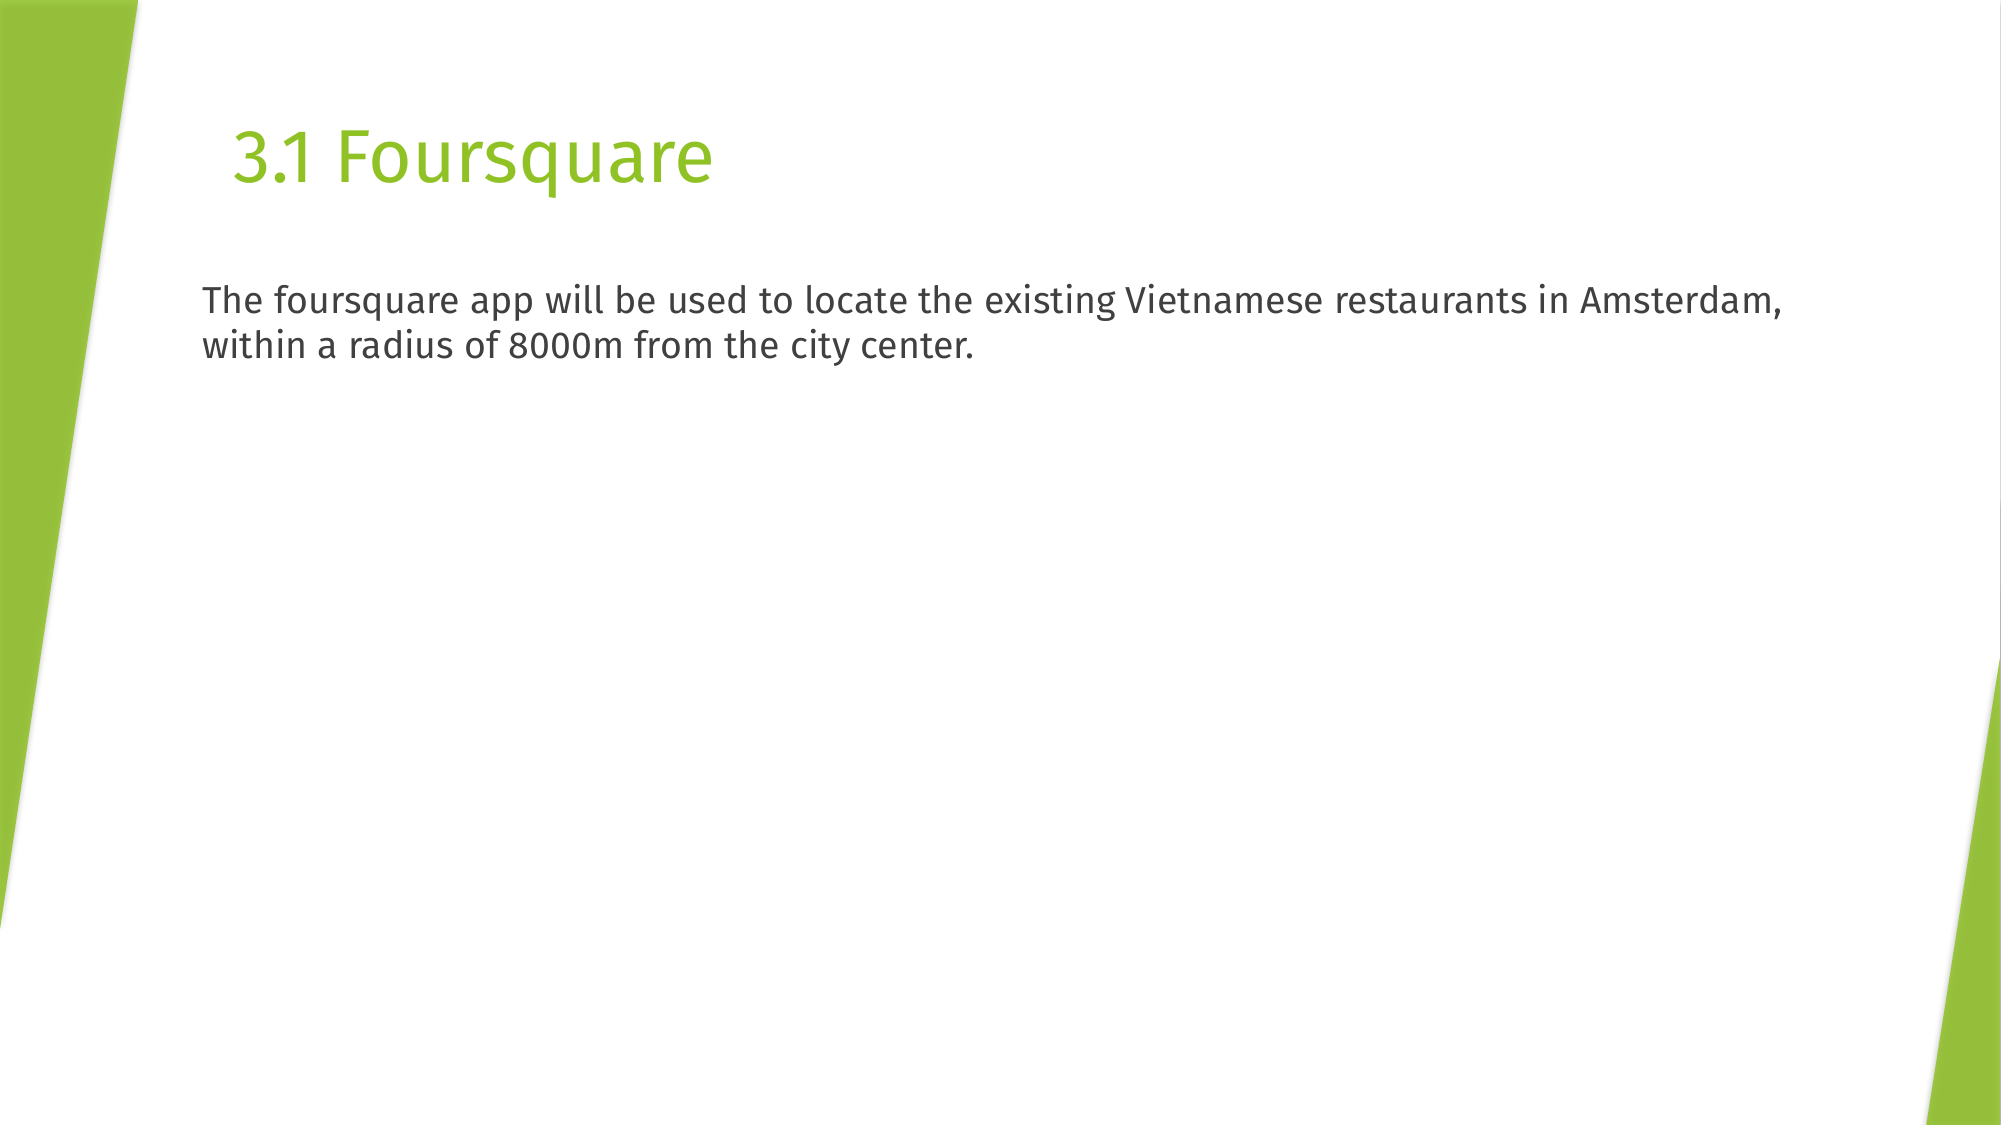

# 3.1 Foursquare
The foursquare app will be used to locate the existing Vietnamese restaurants in Amsterdam, within a radius of 8000m from the city center.